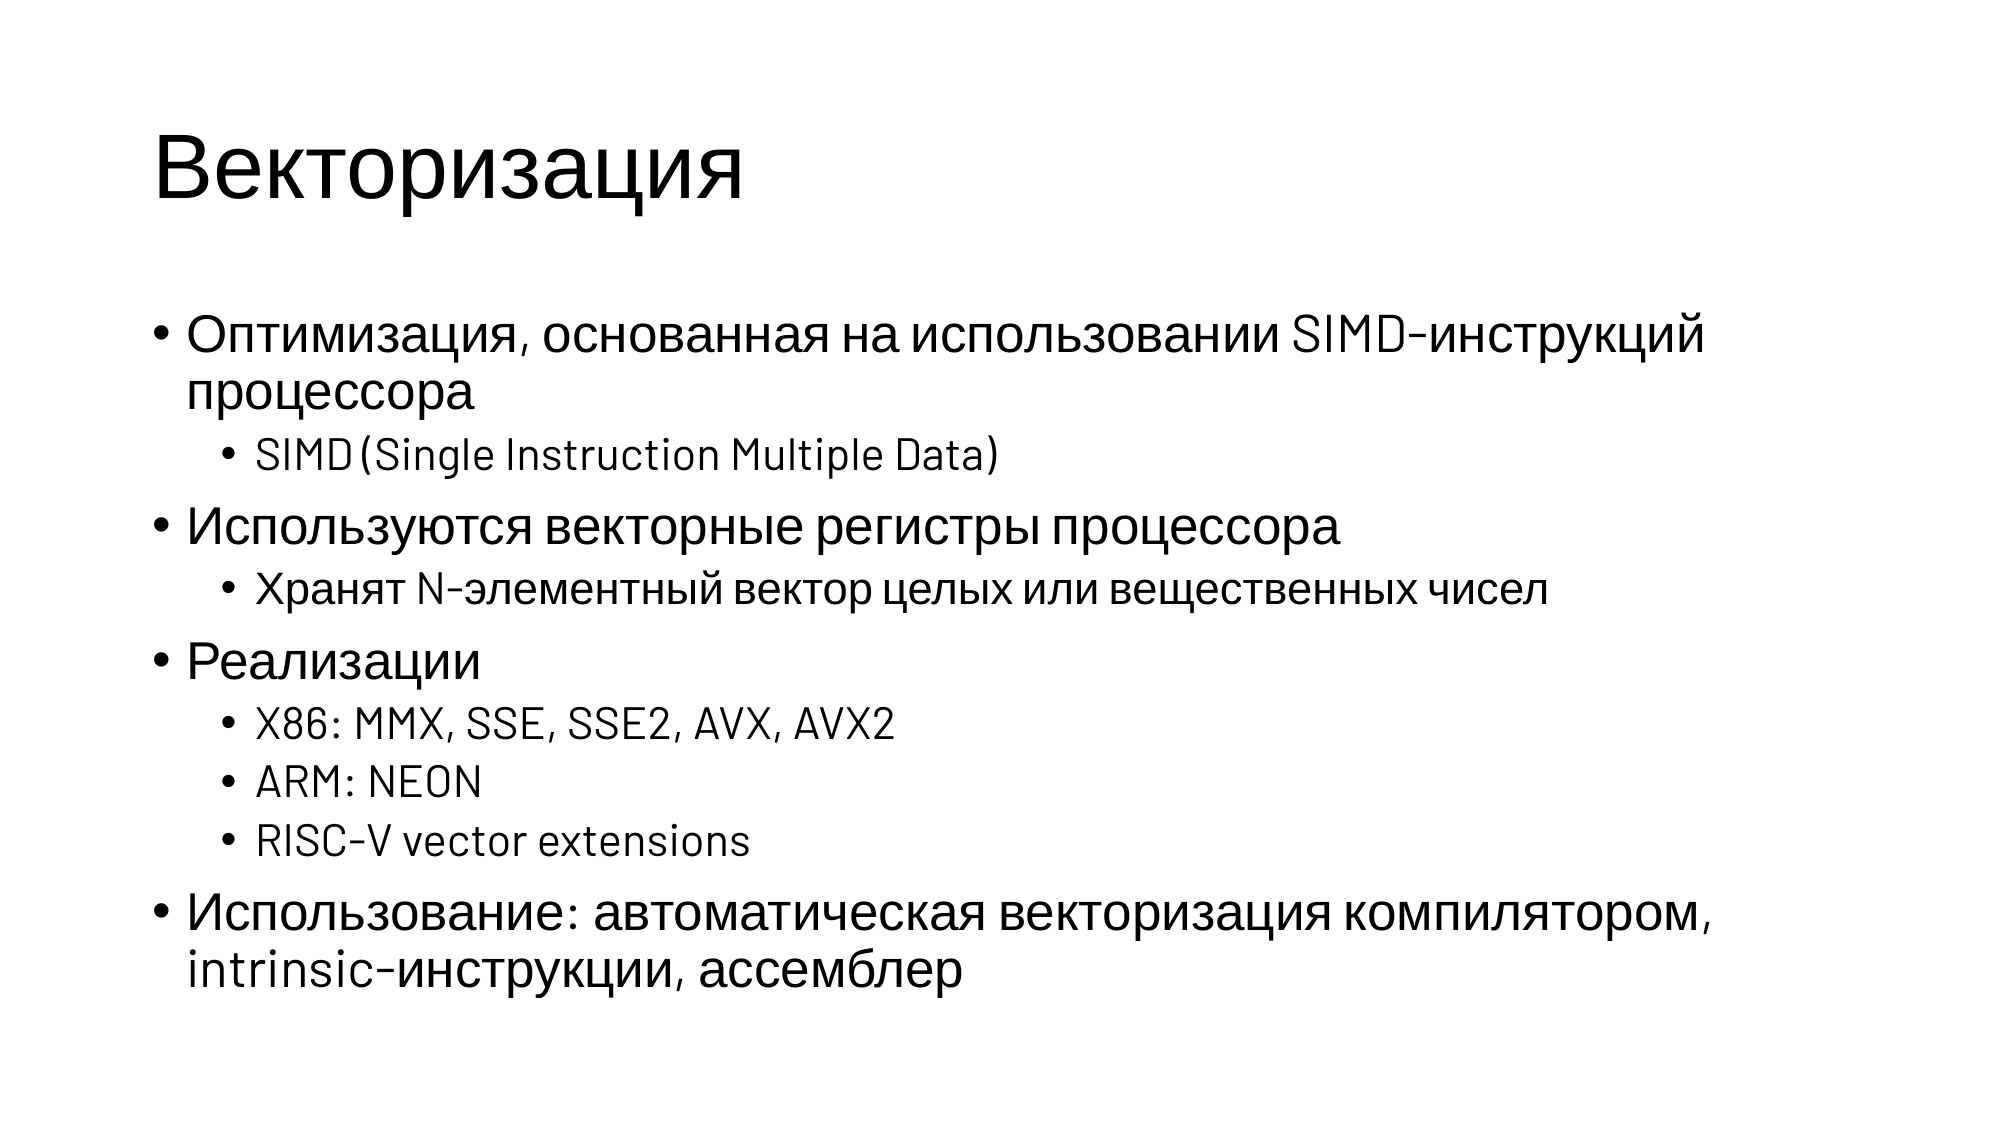

# Векторизация
Оптимизация, основанная на использовании SIMD-инструкций процессора
SIMD (Single Instruction Multiple Data)
Используются векторные регистры процессора
Хранят N-элементный вектор целых или вещественных чисел
Реализации
X86: MMX, SSE, SSE2, AVX, AVX2
ARM: NEON
RISC-V vector extensions
Использование: автоматическая векторизация компилятором, intrinsic-инструкции, ассемблер